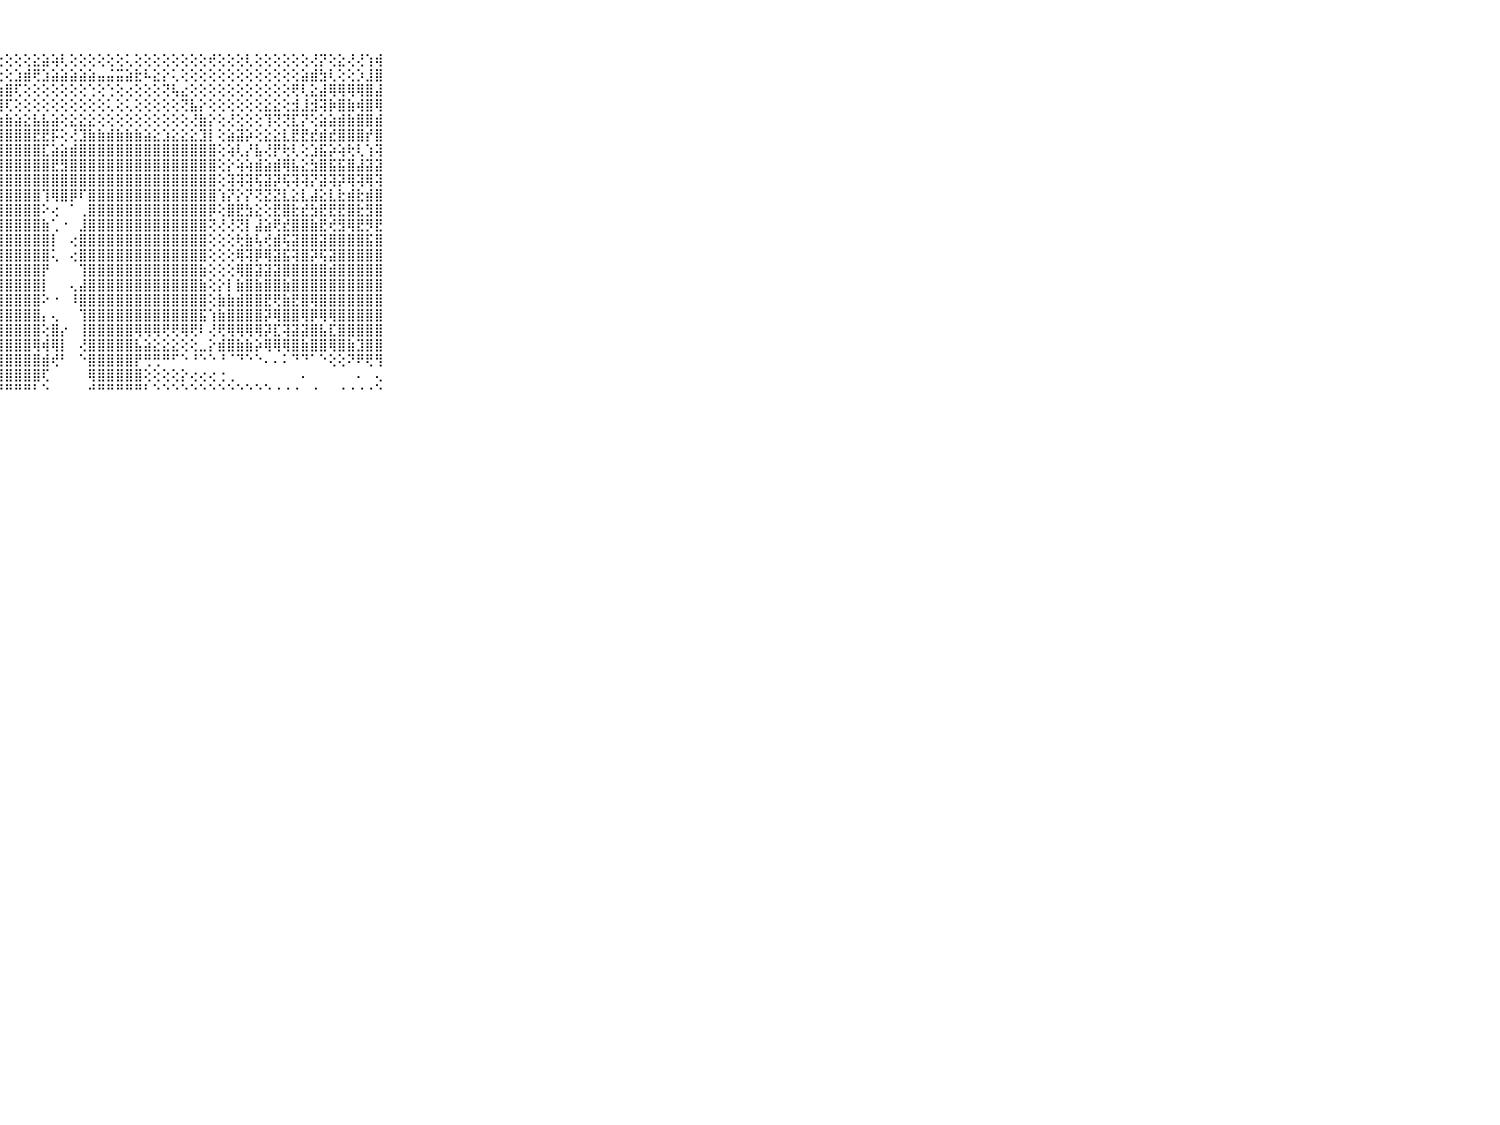

⠀⠀⠀⠀⠀⠀⠀⠀⠀⠀⠀⢕⢕⢕⢕⢕⢕⢕⢕⢕⢕⢕⢕⢕⢕⢕⢕⢕⢕⢕⢕⣕⣵⢵⢇⢕⢕⢕⢕⢕⢕⢅⢕⢕⢕⢕⢕⢕⢕⢕⢞⢕⢕⢕⢇⢕⢕⢕⢕⢕⢕⢜⡝⢕⣕⢜⢜⢱⢾⠀⠀⠀⠀⠀⠀⠀⠀⠀⠀⠀⠀
⠀⠀⠀⠀⠀⠀⠀⠀⠀⠀⠀⢕⢕⢕⢕⢱⢵⢕⢕⢱⢱⢕⢕⢕⢕⢕⢕⢕⢕⣱⣾⢟⣱⣵⣵⣵⣵⣵⣤⣬⣭⣵⣗⠧⣕⡕⢅⢕⢕⢕⢕⢕⢕⢕⢕⢕⢕⢕⢕⢕⣵⣾⣳⢇⢕⢕⡱⣸⣿⠀⠀⠀⠀⠀⠀⠀⠀⠀⠀⠀⠀
⠀⠀⠀⠀⠀⠀⠀⠀⠀⠀⠀⢕⢕⢕⢸⢝⢕⢝⢕⢕⢕⢕⢕⢕⢕⢕⢕⣵⣿⢏⢕⢕⢕⢕⢕⢕⢕⢑⢕⢑⢕⢔⢕⢕⢕⢝⢧⣔⢕⢕⢕⢕⢕⢕⢕⢕⢕⢕⢕⢟⢇⣕⣼⢿⢿⢿⢿⣿⣼⠀⠀⠀⠀⠀⠀⠀⠀⠀⠀⠀⠀
⠀⠀⠀⠀⠀⠀⠀⠀⠀⠀⠀⢜⢝⢝⢕⣕⣕⣕⣗⣕⡇⢕⢕⢕⢕⢕⣾⣿⢏⢕⢕⢕⢕⢕⢕⢕⢕⢕⢕⢅⢕⢅⢕⢕⢕⢕⢕⢝⣧⡕⢕⢕⢕⢕⢕⢕⣕⣕⢕⣺⣸⣺⢽⡷⣿⣷⢾⣿⢿⠀⠀⠀⠀⠀⠀⠀⠀⠀⠀⠀⠀
⠀⠀⠀⠀⠀⠀⠀⠀⠀⠀⠀⢜⣕⢟⣕⢗⢗⢇⢇⢕⢇⢕⢕⢕⢕⣾⣿⣵⣷⣵⣕⣧⣧⣵⢕⣕⣕⣕⢕⢕⢕⢕⢕⢕⢕⢕⢕⢕⢜⣷⡕⢕⢜⢕⢕⢕⢹⢝⢝⣏⡝⢕⣵⣵⣾⣷⣿⣿⣾⠀⠀⠀⠀⠀⠀⠀⠀⠀⠀⠀⠀
⠀⠀⠀⠀⠀⠀⠀⠀⠀⠀⠀⣳⣷⡇⢕⢗⡕⢕⢕⢜⢕⢕⢕⢕⢸⣿⣿⣿⣿⣿⣿⣟⣟⡯⢕⢜⣹⣷⣷⣾⣷⣷⣷⣵⣕⣱⣕⣕⣕⣹⡇⢕⣵⣽⡵⢕⣕⣕⣇⣟⣟⣞⣾⣞⣿⣿⣿⡞⣿⠀⠀⠀⠀⠀⠀⠀⠀⠀⠀⠀⠀
⠀⠀⠀⠀⠀⠀⠀⠀⠀⠀⠀⢜⢵⢽⡵⢝⢹⢼⢵⢼⢕⢕⢕⢕⢸⣿⣿⣿⣿⣿⣿⣿⣏⣵⣵⣾⣿⣿⣿⣿⣿⣿⣿⣿⣿⣿⣿⣿⣿⣿⣿⢕⢵⢇⡜⣧⢜⡟⢗⢇⢕⣱⣯⡵⢵⢗⢇⢱⢽⠀⠀⠀⠀⠀⠀⠀⠀⠀⠀⠀⠀
⠀⠀⠀⠀⠀⠀⠀⠀⠀⠀⠀⢜⢝⢝⢝⢕⢕⢕⢕⢕⢕⢕⢕⢕⣺⣿⣿⣿⣿⣿⣿⣿⣿⣟⣻⣿⣿⣿⣿⣿⣿⣿⣿⣿⣿⣿⣿⣿⣿⣿⣿⢕⡕⢵⢵⣾⣵⣾⢿⣧⣕⣳⣿⣯⣯⣿⣼⣽⣽⠀⠀⠀⠀⠀⠀⠀⠀⠀⠀⠀⠀
⠀⠀⠀⠀⠀⠀⠀⠀⠀⠀⠀⢕⢕⢕⢕⢕⢕⢕⢕⢕⢕⢕⢕⢕⢺⣿⣿⣿⣿⣿⣿⣿⣿⣿⣿⣿⣿⣿⣿⣿⣿⣿⣿⣿⣿⣿⣿⣿⣿⣿⣿⢕⢽⢽⢽⢯⣽⡽⢯⢽⢽⡝⣽⢽⡽⢿⢽⢿⢽⠀⠀⠀⠀⠀⠀⠀⠀⠀⠀⠀⠀
⠀⠀⠀⠀⠀⠀⠀⠀⠀⠀⠀⢕⡕⢕⢕⢕⢕⢕⢕⢕⡕⢞⣳⣷⣿⣿⣿⣿⣿⣿⣿⣿⢹⢿⣿⡿⠏⣿⣿⣿⣿⣿⣿⣿⣿⣿⣿⣿⣿⣿⣿⢱⡝⡕⡝⢝⣝⣝⣇⣕⣇⣼⣕⣇⣗⣾⣗⣾⣿⠀⠀⠀⠀⠀⠀⠀⠀⠀⠀⠀⠀
⠀⠀⠀⠀⠀⠀⠀⠀⠀⠀⠀⢸⢏⢇⢕⢱⢵⢕⢕⢕⢜⢟⢟⢻⣿⣿⣿⣿⣿⣿⣿⣿⠕⢔⠀⠁⢀⣿⣿⣿⣿⣿⣿⣿⣿⣿⣿⣿⣿⣿⡿⢕⣿⣟⣳⣕⢕⣟⣿⣗⣞⣳⣟⣟⣟⣿⣗⣻⣿⠀⠀⠀⠀⠀⠀⠀⠀⠀⠀⠀⠀
⠀⠀⠀⠀⠀⠀⠀⠀⠀⠀⠀⢵⣵⣧⣵⣕⢱⢵⢵⢵⢕⢵⢕⢕⢹⣾⣿⣿⣿⣿⣿⣿⣷⢁⠐⠀⣸⣿⣿⣿⣿⣿⣿⣿⣿⣿⣿⣿⣿⣿⢝⢜⢜⢝⡇⣼⣵⢟⣞⣿⣿⣷⣟⢞⣻⢿⣟⡻⣟⠀⠀⠀⠀⠀⠀⠀⠀⠀⠀⠀⠀
⠀⠀⠀⠀⠀⠀⠀⠀⠀⠀⠀⣿⡿⢝⡽⣿⢱⢝⢕⡽⢜⢝⢜⢜⢸⣿⣿⣿⣿⣿⣿⣿⣿⡇⠀⢔⣿⣿⣿⣿⣿⣿⣿⣿⣿⣿⣿⣿⣿⣿⢕⢕⢕⢗⣷⢧⢞⣾⢯⣽⣿⣿⣽⣿⣿⣿⣿⣯⣿⠀⠀⠀⠀⠀⠀⠀⠀⠀⠀⠀⠀
⠀⠀⠀⠀⠀⠀⠀⠀⠀⠀⠀⣿⣿⣎⣝⡏⢕⢕⢕⡕⢕⣞⢕⢕⣸⣿⣿⣿⣿⣿⣿⣿⣿⢅⠀⢔⣿⣿⣿⣿⣿⣿⣿⣿⣿⣿⣿⣿⣿⣿⢕⢕⢕⢿⢽⡿⢿⣽⣯⢽⣿⡽⢯⣽⣿⣿⣿⣿⣿⠀⠀⠀⠀⠀⠀⠀⠀⠀⠀⠀⠀
⠀⠀⠀⠀⠀⠀⠀⠀⠀⠀⠀⣿⣿⣾⣿⣿⣕⡜⣗⣕⣵⣷⣿⣿⣿⣿⣿⣿⣿⣿⣿⣿⡟⠀⠀⠀⢹⣿⣿⣿⣿⣿⣿⣿⣿⣿⣿⣿⣿⣷⢕⢕⢕⢿⣿⣽⣽⣽⣿⣿⣿⣿⣿⣾⣿⣿⣿⣿⣿⠀⠀⠀⠀⠀⠀⠀⠀⠀⠀⠀⠀
⠀⠀⠀⠀⠀⠀⠀⠀⠀⠀⠀⣿⣿⣿⣿⣿⢿⢿⣷⣏⣻⣿⣿⣿⡿⢻⣿⣿⣿⣿⣿⣿⡇⠀⠀⢄⣼⣿⣿⣿⣿⣿⣿⣿⣿⣿⣿⣿⣿⣷⢕⡕⡇⣷⣿⣷⣿⣿⣷⣿⣿⣿⣿⣿⣿⣿⣿⣿⣿⠀⠀⠀⠀⠀⠀⠀⠀⠀⠀⠀⠀
⠀⠀⠀⠀⠀⠀⠀⠀⠀⠀⠀⣿⣿⣿⣿⣿⣾⣿⣿⣿⣿⣿⣿⣿⣿⣿⣿⣿⣿⣿⣿⣿⠕⠐⠀⠸⣿⣿⣿⣿⣿⣿⣿⣿⣿⣿⣿⣿⣿⣿⢕⣷⣷⣾⣿⣿⣟⢟⣷⣟⣿⢿⣿⣿⣿⣿⣿⣿⣿⠀⠀⠀⠀⠀⠀⠀⠀⠀⠀⠀⠀
⠀⠀⠀⠀⠀⠀⠀⠀⠀⠀⠀⣿⣿⣿⣿⣿⣿⣿⣿⣿⣿⣿⣿⣿⣿⣿⣟⣿⣿⣿⣿⣿⡄⢄⠀⠀⢹⣿⣿⣿⣿⣿⣿⣿⣿⣿⣿⣿⣿⣯⢱⣷⣿⣿⣿⣿⡽⢿⣿⣿⢿⡿⢿⢿⣿⣿⣿⣿⣿⠀⠀⠀⠀⠀⠀⠀⠀⠀⠀⠀⠀
⠀⠀⠀⠀⠀⠀⠀⠀⠀⠀⠀⣟⣻⣿⣿⣽⣿⣿⣿⣿⣿⣿⣿⣿⣿⣿⣿⣿⣿⣿⣿⣿⢕⣿⡔⠀⢸⣿⣿⣿⣿⣿⢿⢿⢿⢟⢟⢿⢟⠇⢜⢟⢿⢿⢿⢿⡽⣏⢽⣽⣽⣿⣧⣏⣿⣿⣿⣿⣿⠀⠀⠀⠀⠀⠀⠀⠀⠀⠀⠀⠀
⠀⠀⠀⠀⠀⠀⠀⠀⠀⠀⠀⣿⣿⣿⣿⣿⣿⣿⣿⣿⣿⣿⣿⣿⣿⣿⣿⣿⣿⣿⣿⢿⢾⢿⡇⠀⢜⣿⣿⣿⣿⣿⣧⣵⣕⣕⣕⢕⢕⣀⡕⣾⣿⣷⣷⡵⢿⢿⢿⣿⣷⣿⣿⢿⣿⣷⣹⣿⣿⠀⠀⠀⠀⠀⠀⠀⠀⠀⠀⠀⠀
⠀⠀⠀⠀⠀⠀⠀⠀⠀⠀⠀⠘⢝⢟⢝⢝⢝⢏⢝⠝⢝⢝⢜⢝⢋⢟⣿⣿⣿⣿⣿⣿⣾⢞⠃⠀⠑⣿⣿⣿⣿⣿⡟⢛⢛⠛⠋⠑⠘⠑⠑⠘⠈⠙⠑⠑⠄⠄⠅⠙⠙⠁⠑⢕⢕⠝⠟⢟⢻⠀⠀⠀⠀⠀⠀⠀⠀⠀⠀⠀⠀
⠀⠀⠀⠀⠀⠀⠀⠀⠀⠀⠀⢔⢕⢕⢕⢕⢕⢕⢕⢕⢕⢕⢕⢕⢕⢸⣿⣿⣿⣿⣿⣿⢏⠀⠀⠀⠀⢿⣿⣿⣿⣿⣿⢕⢕⢕⢕⡕⢔⢔⢔⢐⢀⠀⠀⠀⠀⠀⠀⠀⠄⠀⠀⠀⠀⠀⠄⠀⢄⠀⠀⠀⠀⠀⠀⠀⠀⠀⠀⠀⠀
⠀⠀⠀⠀⠀⠀⠀⠀⠀⠀⠀⠑⠑⠑⠑⠑⠑⠑⠑⠑⠑⠑⠑⠑⠑⠘⠛⠛⠛⠛⠛⠃⠑⠀⠀⠀⠀⠚⠛⠛⠛⠛⠛⠃⠑⠑⠑⠑⠑⠑⠑⠑⠑⠑⠑⠑⠑⠐⠐⠐⠀⠐⠀⠀⠐⠐⠐⠐⠑⠀⠀⠀⠀⠀⠀⠀⠀⠀⠀⠀⠀